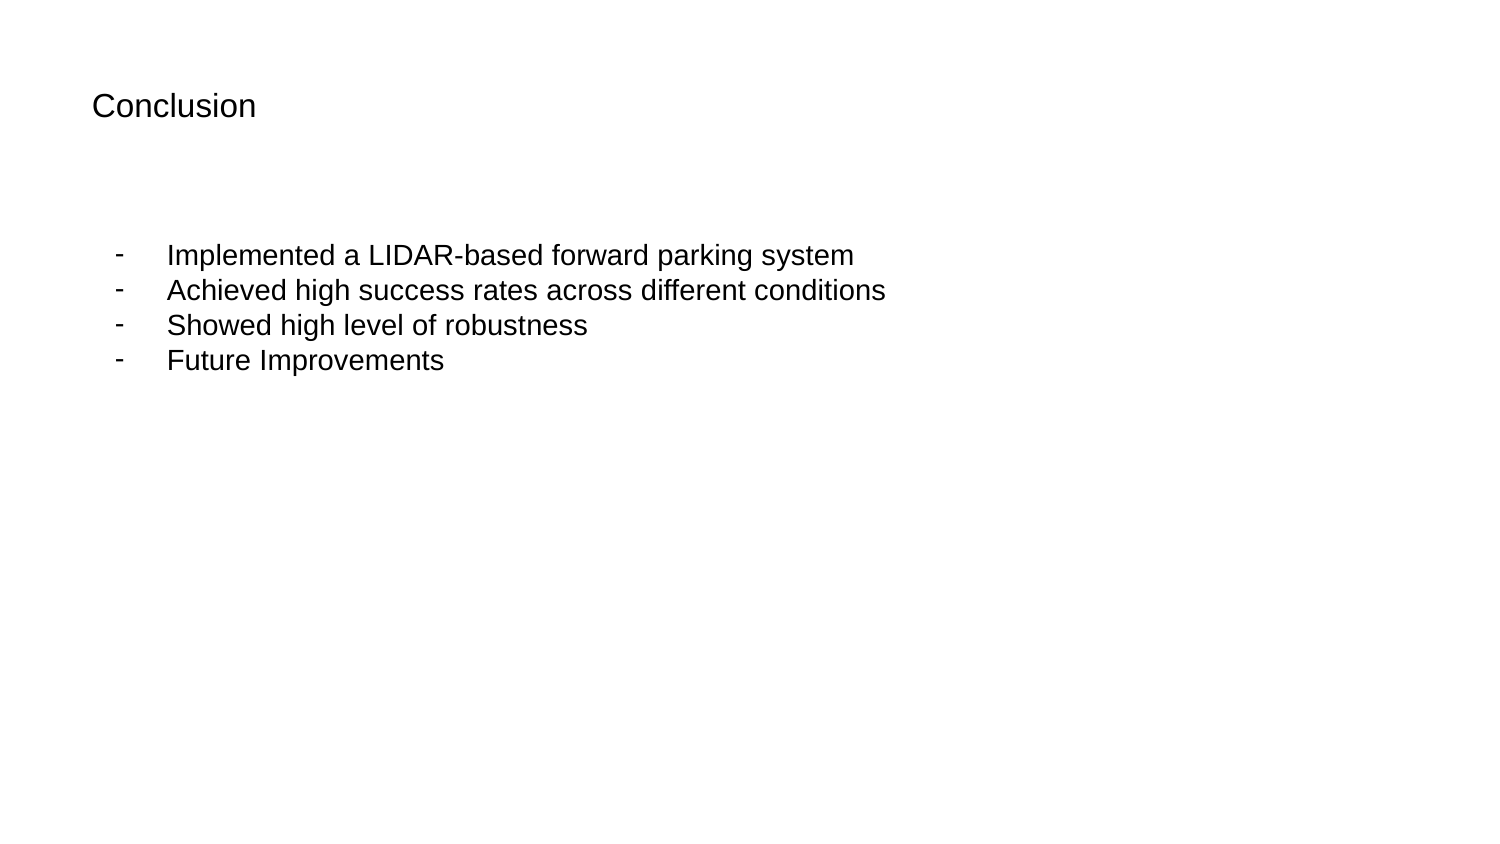

Conclusion
Implemented a LIDAR-based forward parking system
Achieved high success rates across different conditions
Showed high level of robustness
Future Improvements